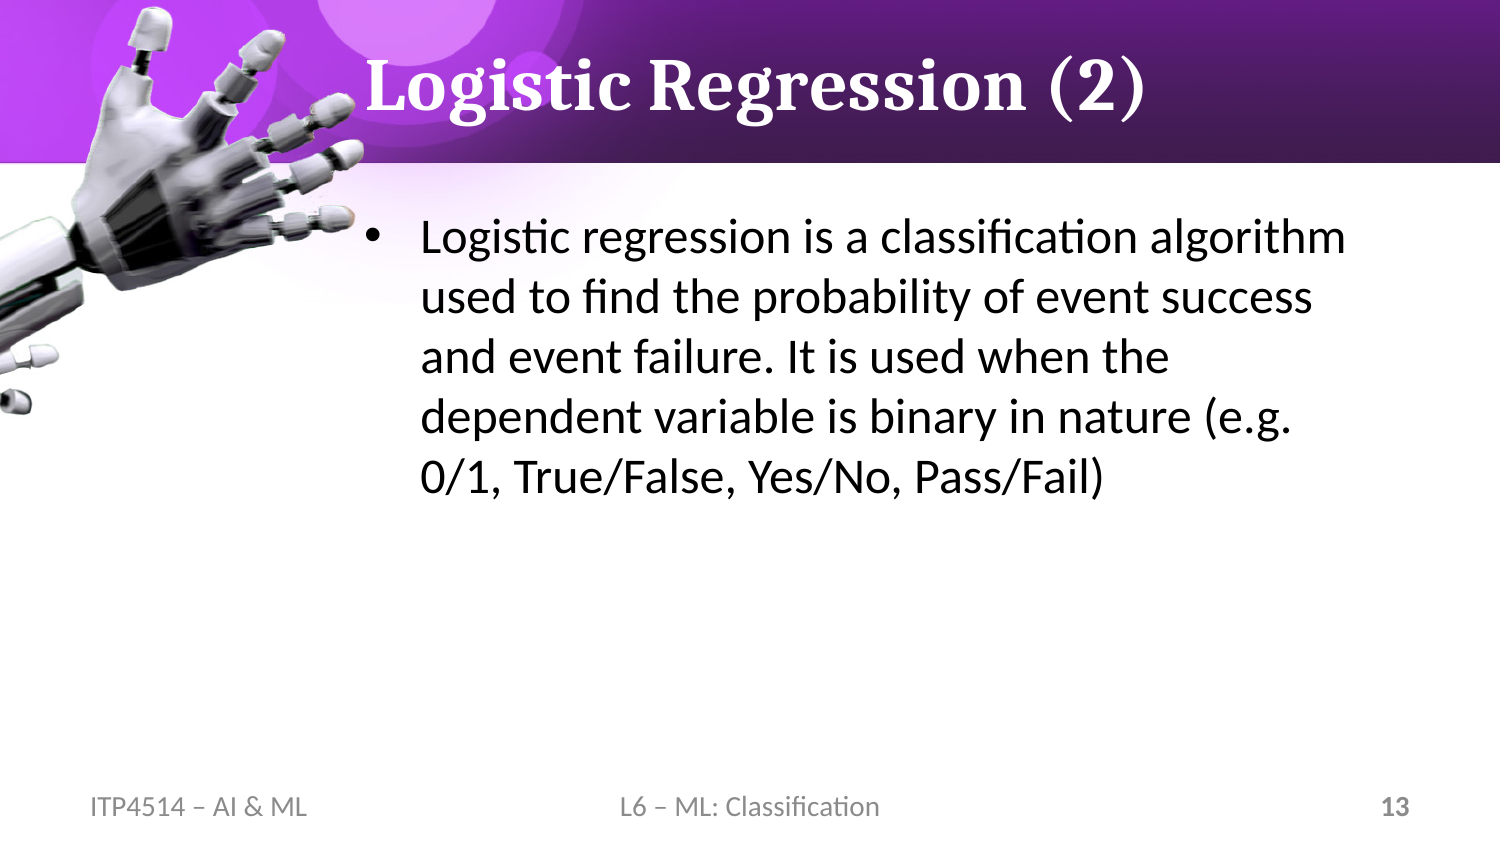

# Logistic Regression (2)
Logistic regression is a classification algorithm used to find the probability of event success and event failure. It is used when the dependent variable is binary in nature (e.g. 0/1, True/False, Yes/No, Pass/Fail)

ITP4514 – AI & ML
L6 – ML: Classification
13